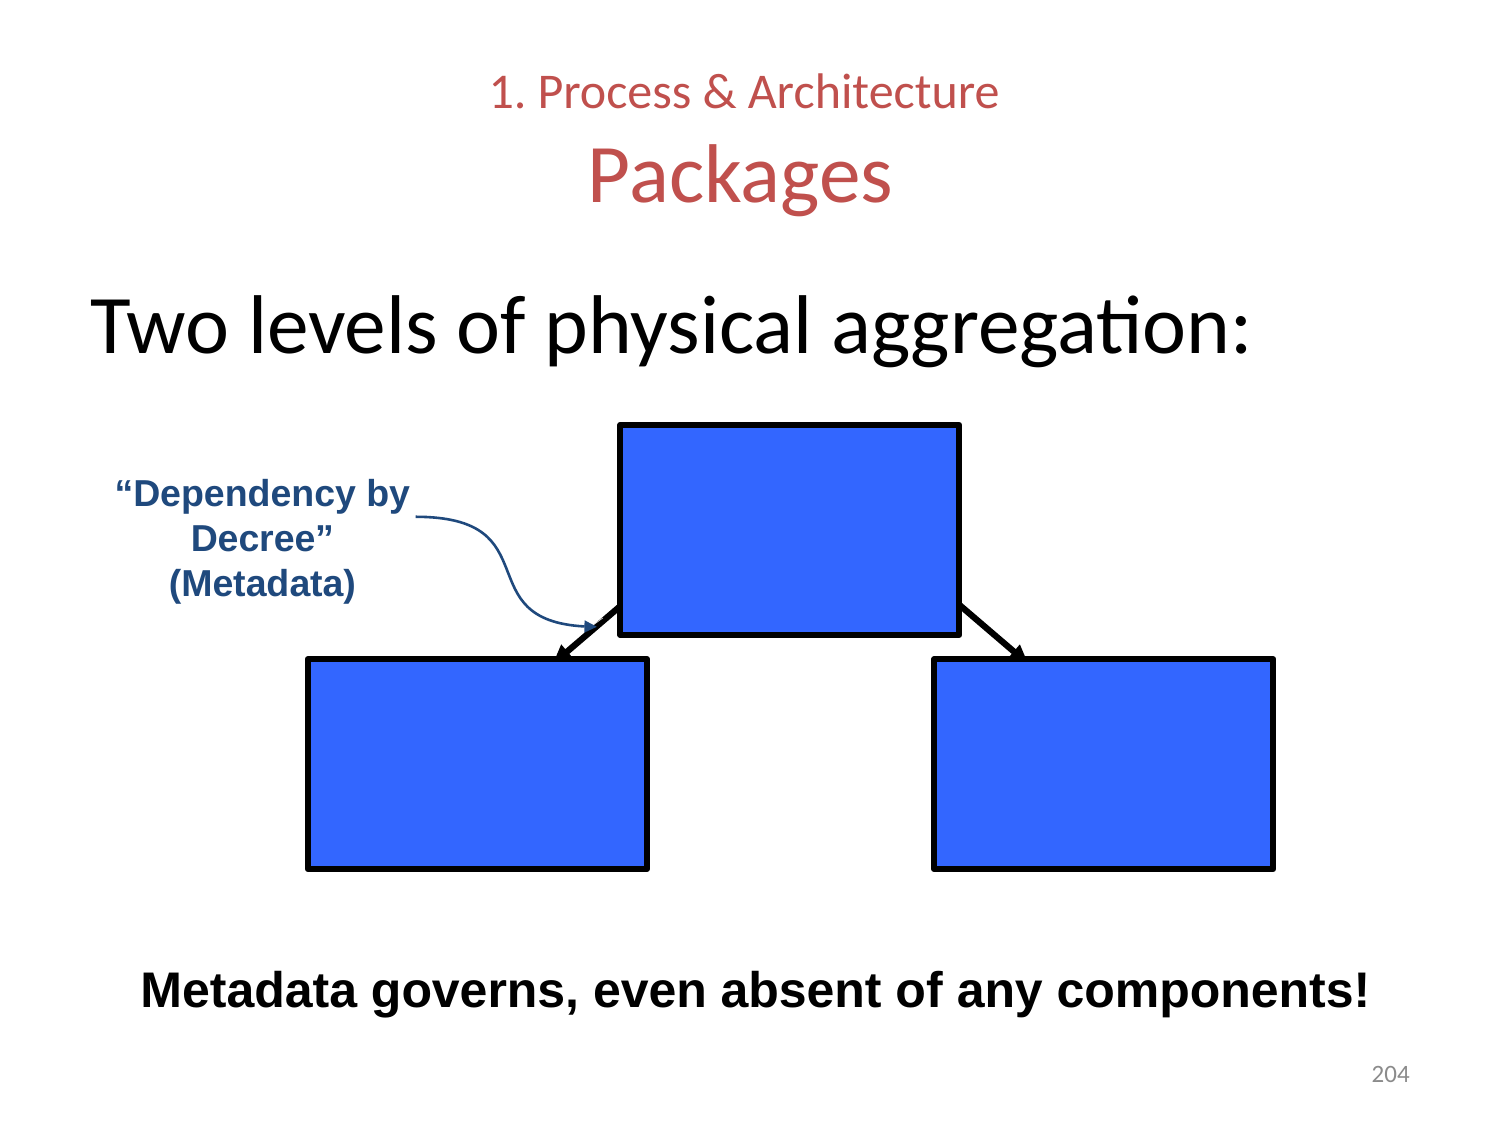

# 1. Process & Architecture Packages
Two levels of physical aggregation:

“Dependency by
Decree”
(Metadata)

Metadata governs, even absent of any components!
204